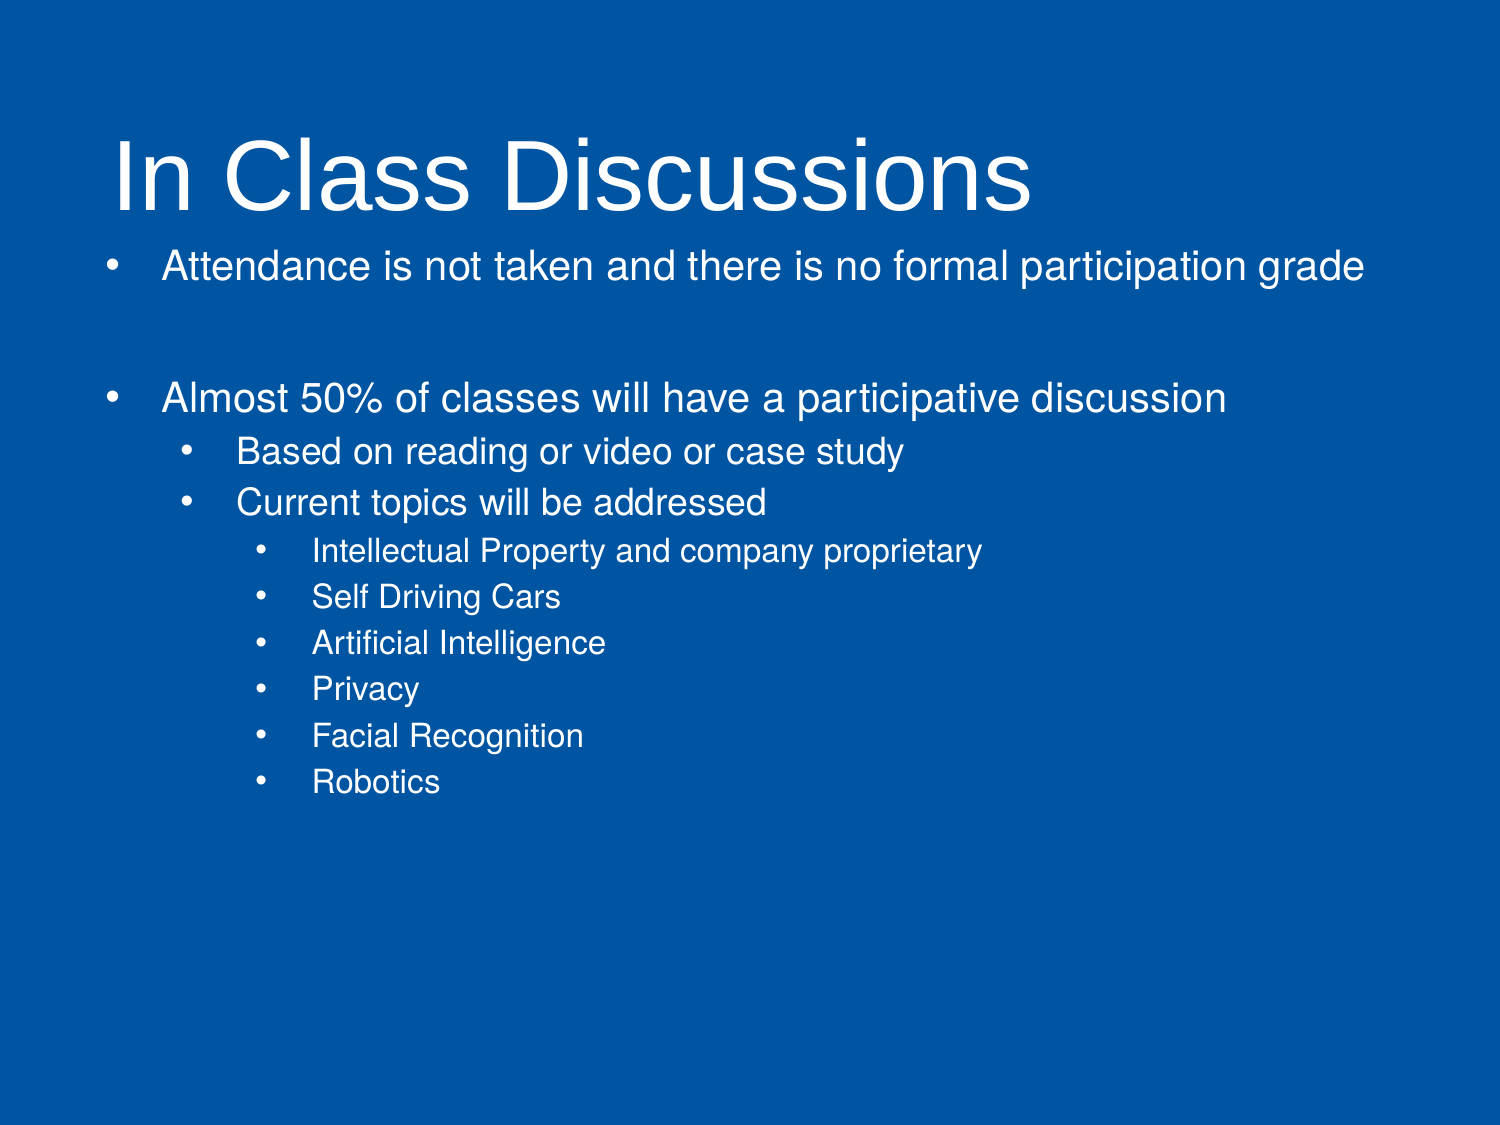

# In Class Discussions
Attendance is not taken and there is no formal participation grade

Almost 50% of classes will have a participative discussion
Based on reading or video or case study
Current topics will be addressed
Intellectual Property and company proprietary
Self Driving Cars
Artificial Intelligence
Privacy
Facial Recognition
Robotics